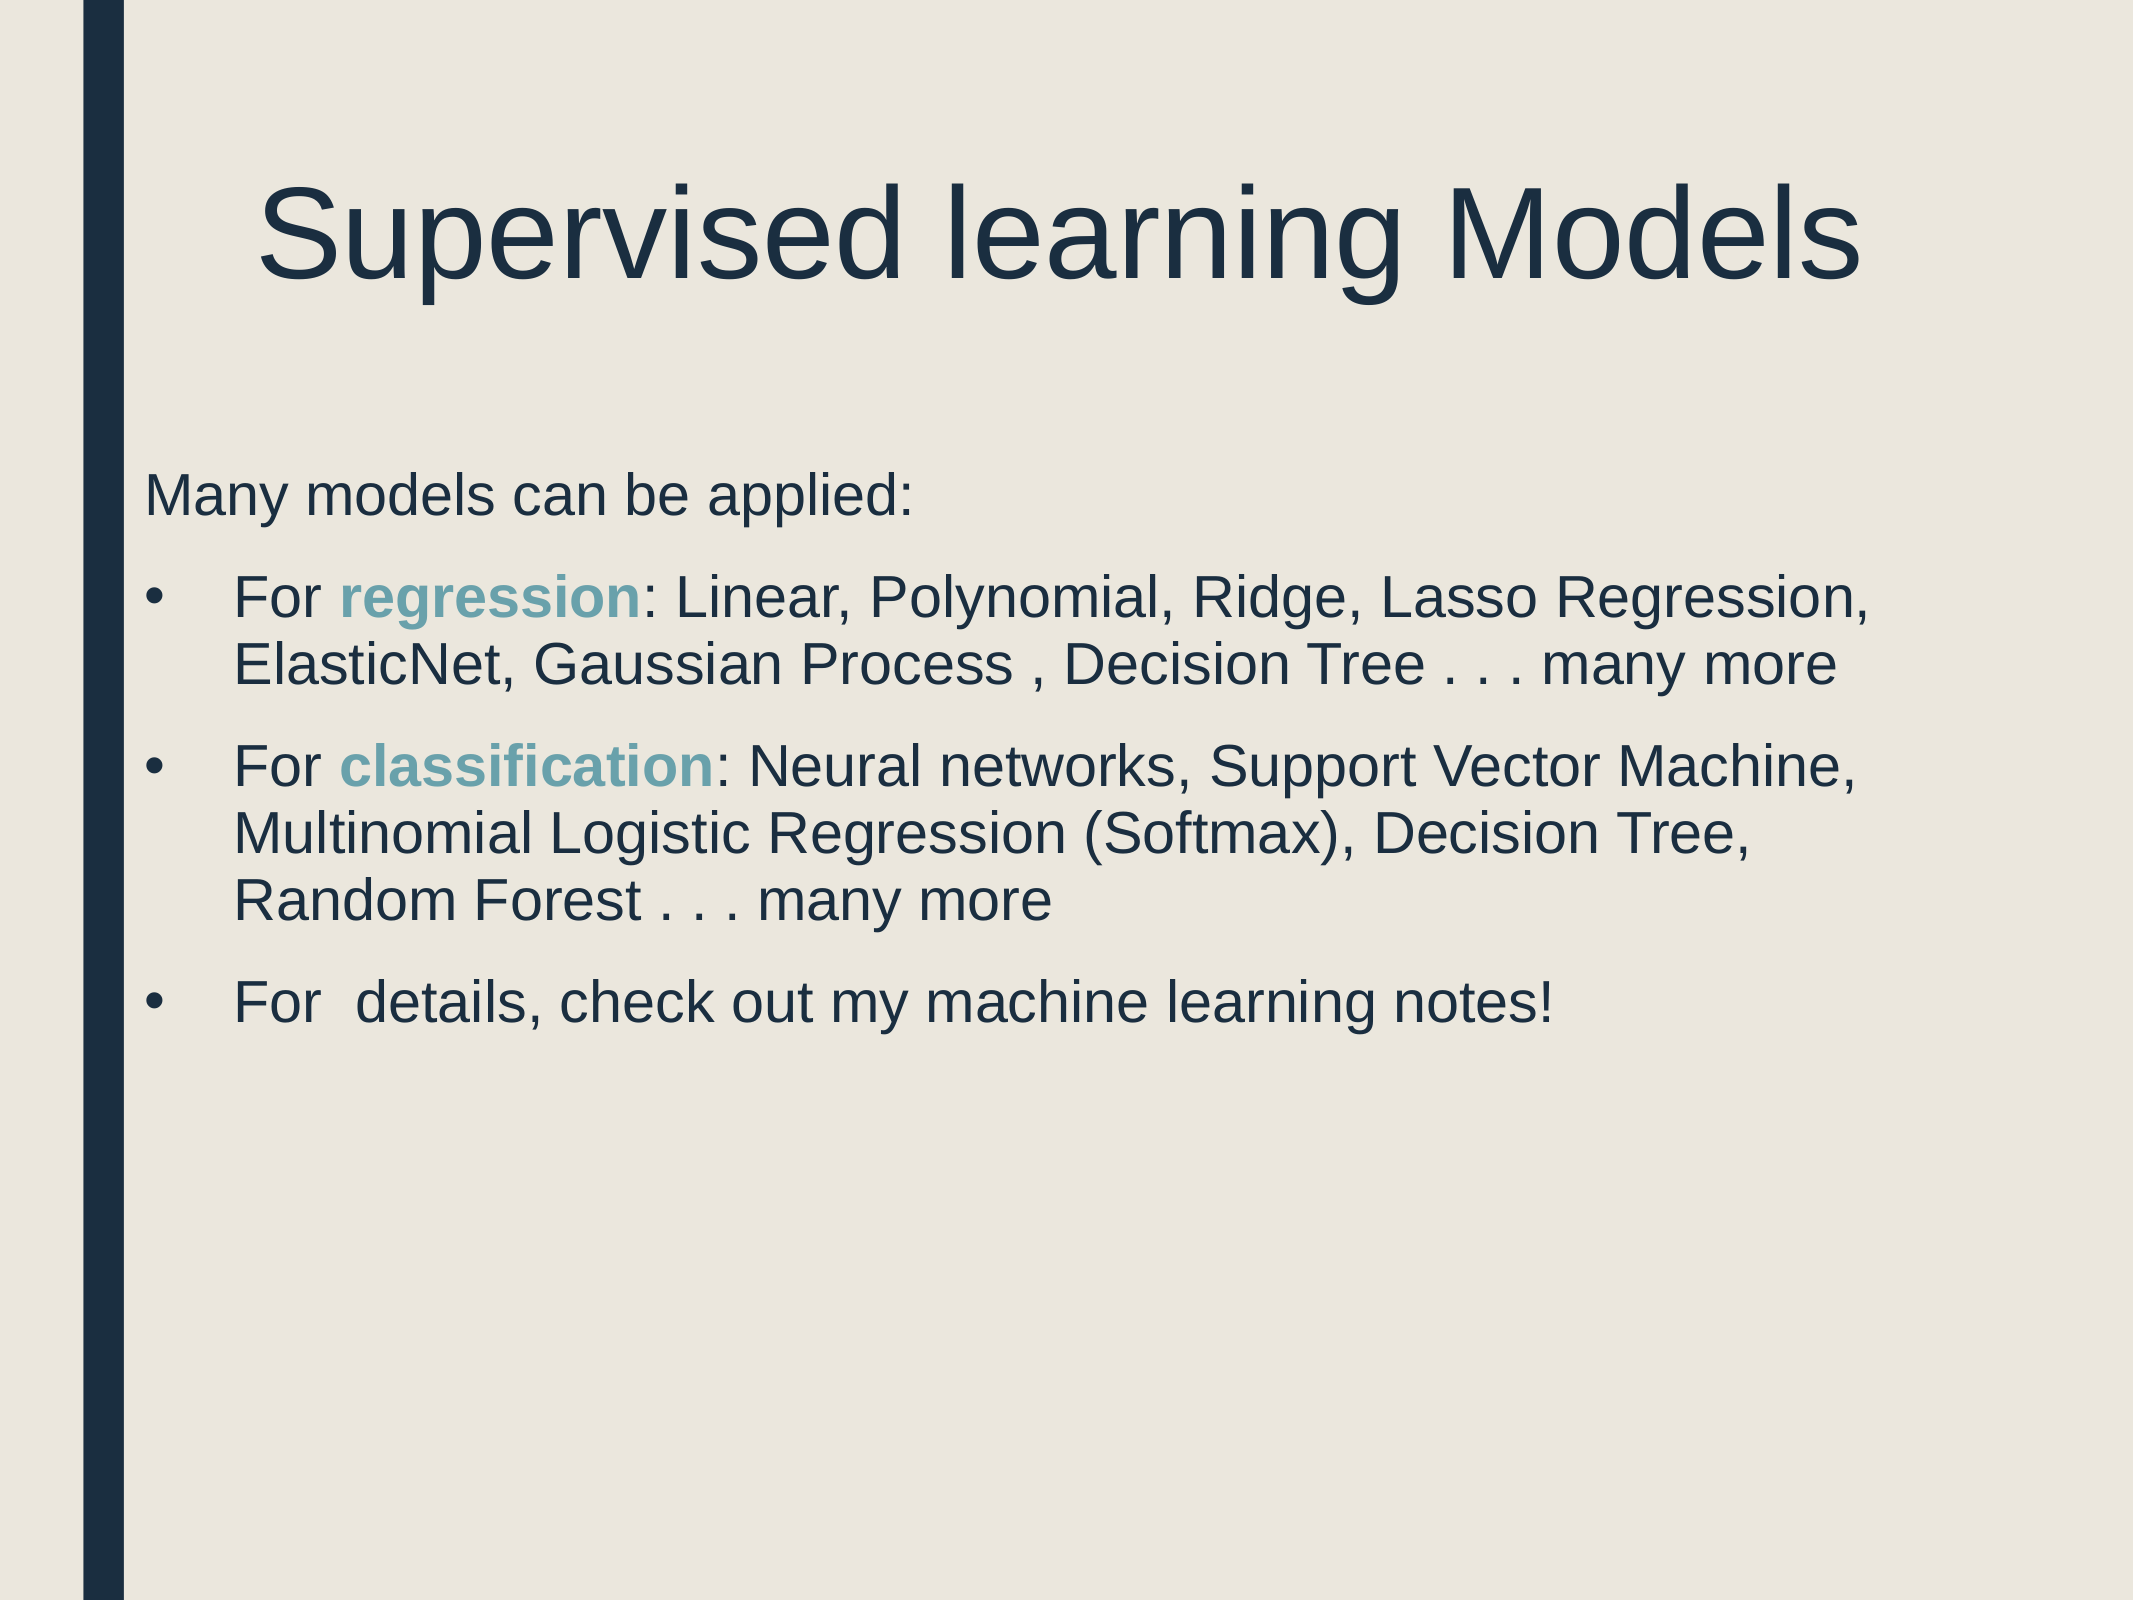

# Supervised learning Models
Many models can be applied:
For regression: Linear, Polynomial, Ridge, Lasso Regression, ElasticNet, Gaussian Process , Decision Tree . . . many more
For classification: Neural networks, Support Vector Machine, Multinomial Logistic Regression (Softmax), Decision Tree, Random Forest . . . many more
For  details, check out my machine learning notes!